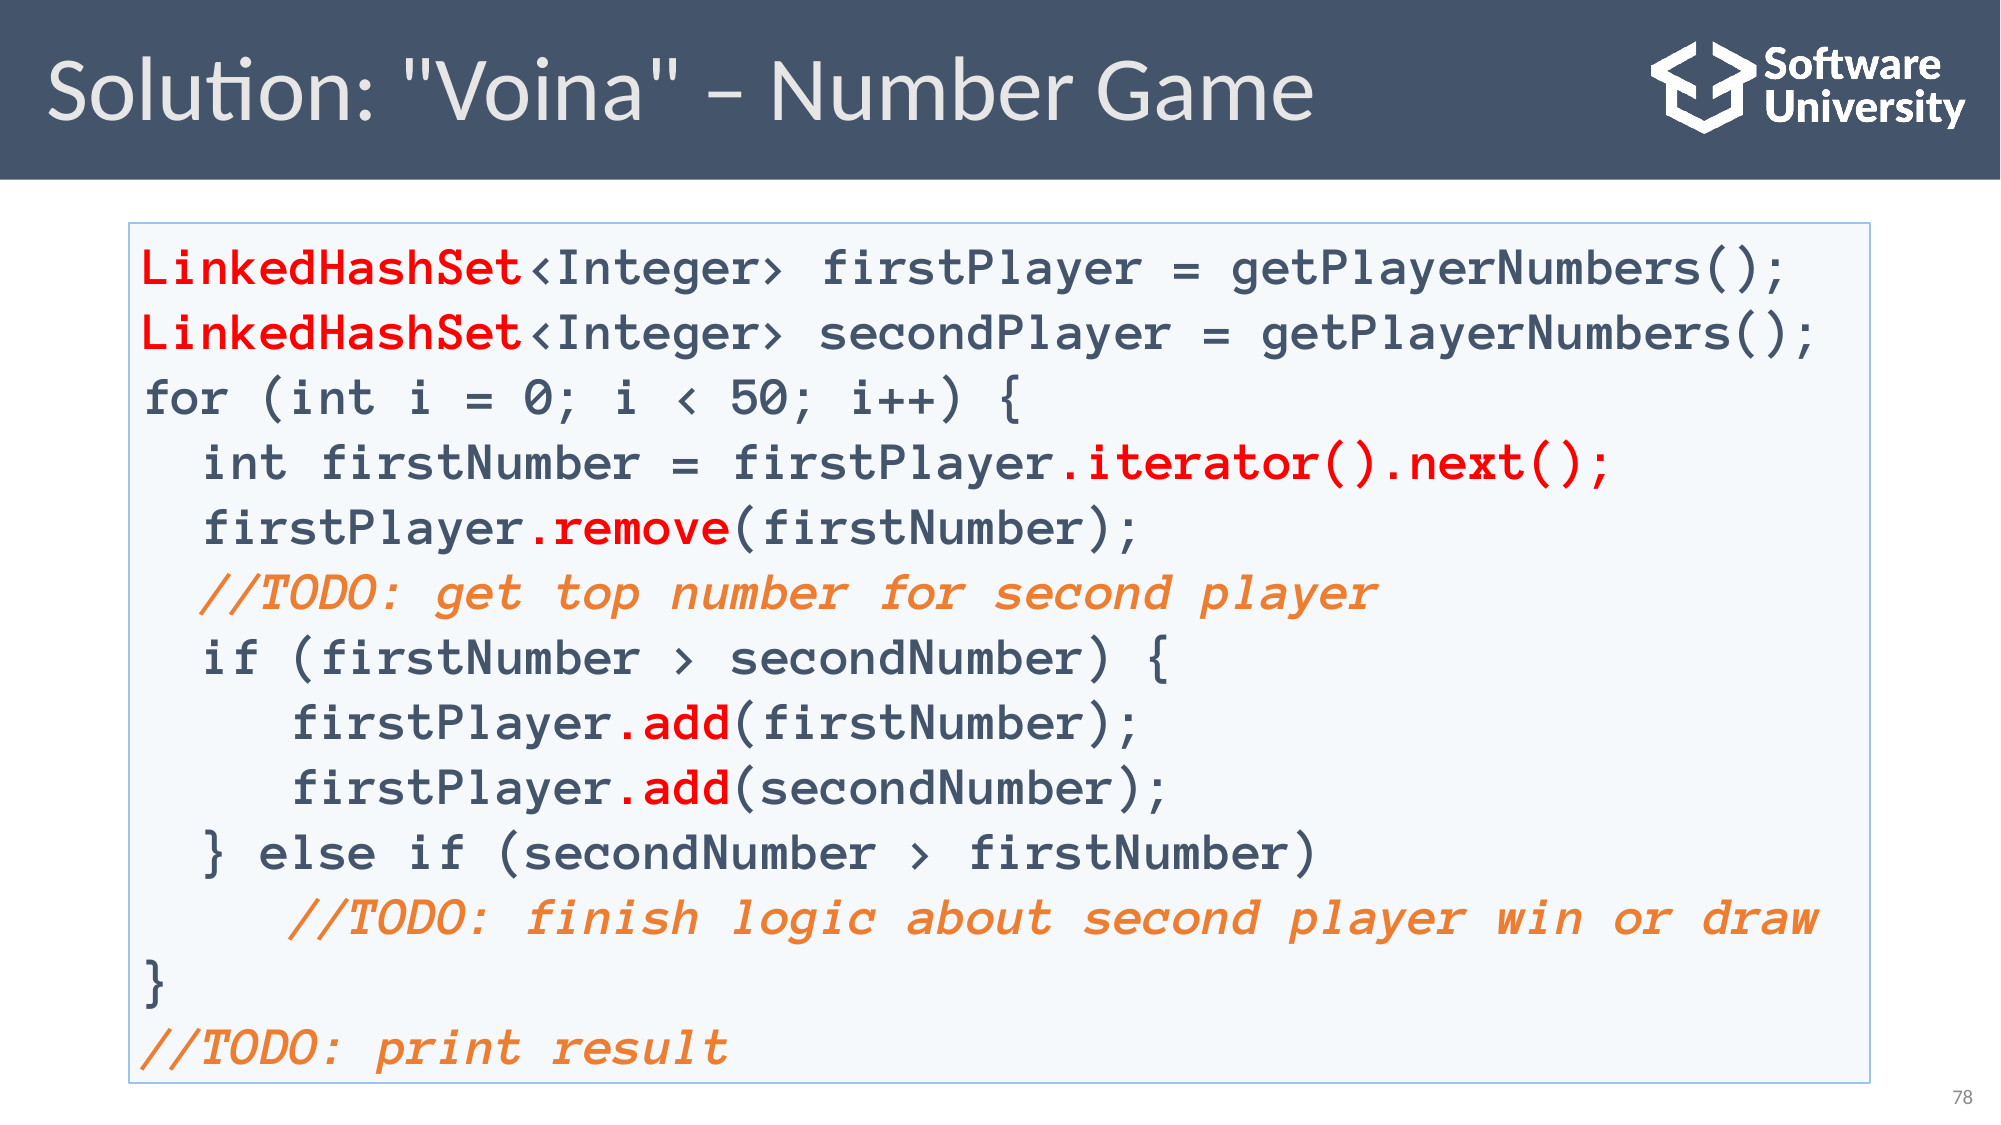

# Solution: "Voina" – Number Game
LinkedHashSet<Integer> firstPlayer = getPlayerNumbers();
LinkedHashSet<Integer> secondPlayer = getPlayerNumbers();
for (int i = 0; i < 50; i++) {
  int firstNumber = firstPlayer.iterator().next();
  firstPlayer.remove(firstNumber);
  //TODO: get top number for second player
  if (firstNumber > secondNumber) {
     firstPlayer.add(firstNumber);
     firstPlayer.add(secondNumber);
  } else if (secondNumber > firstNumber)
     //TODO: finish logic about second player win or draw
}
//TODO: print result
78